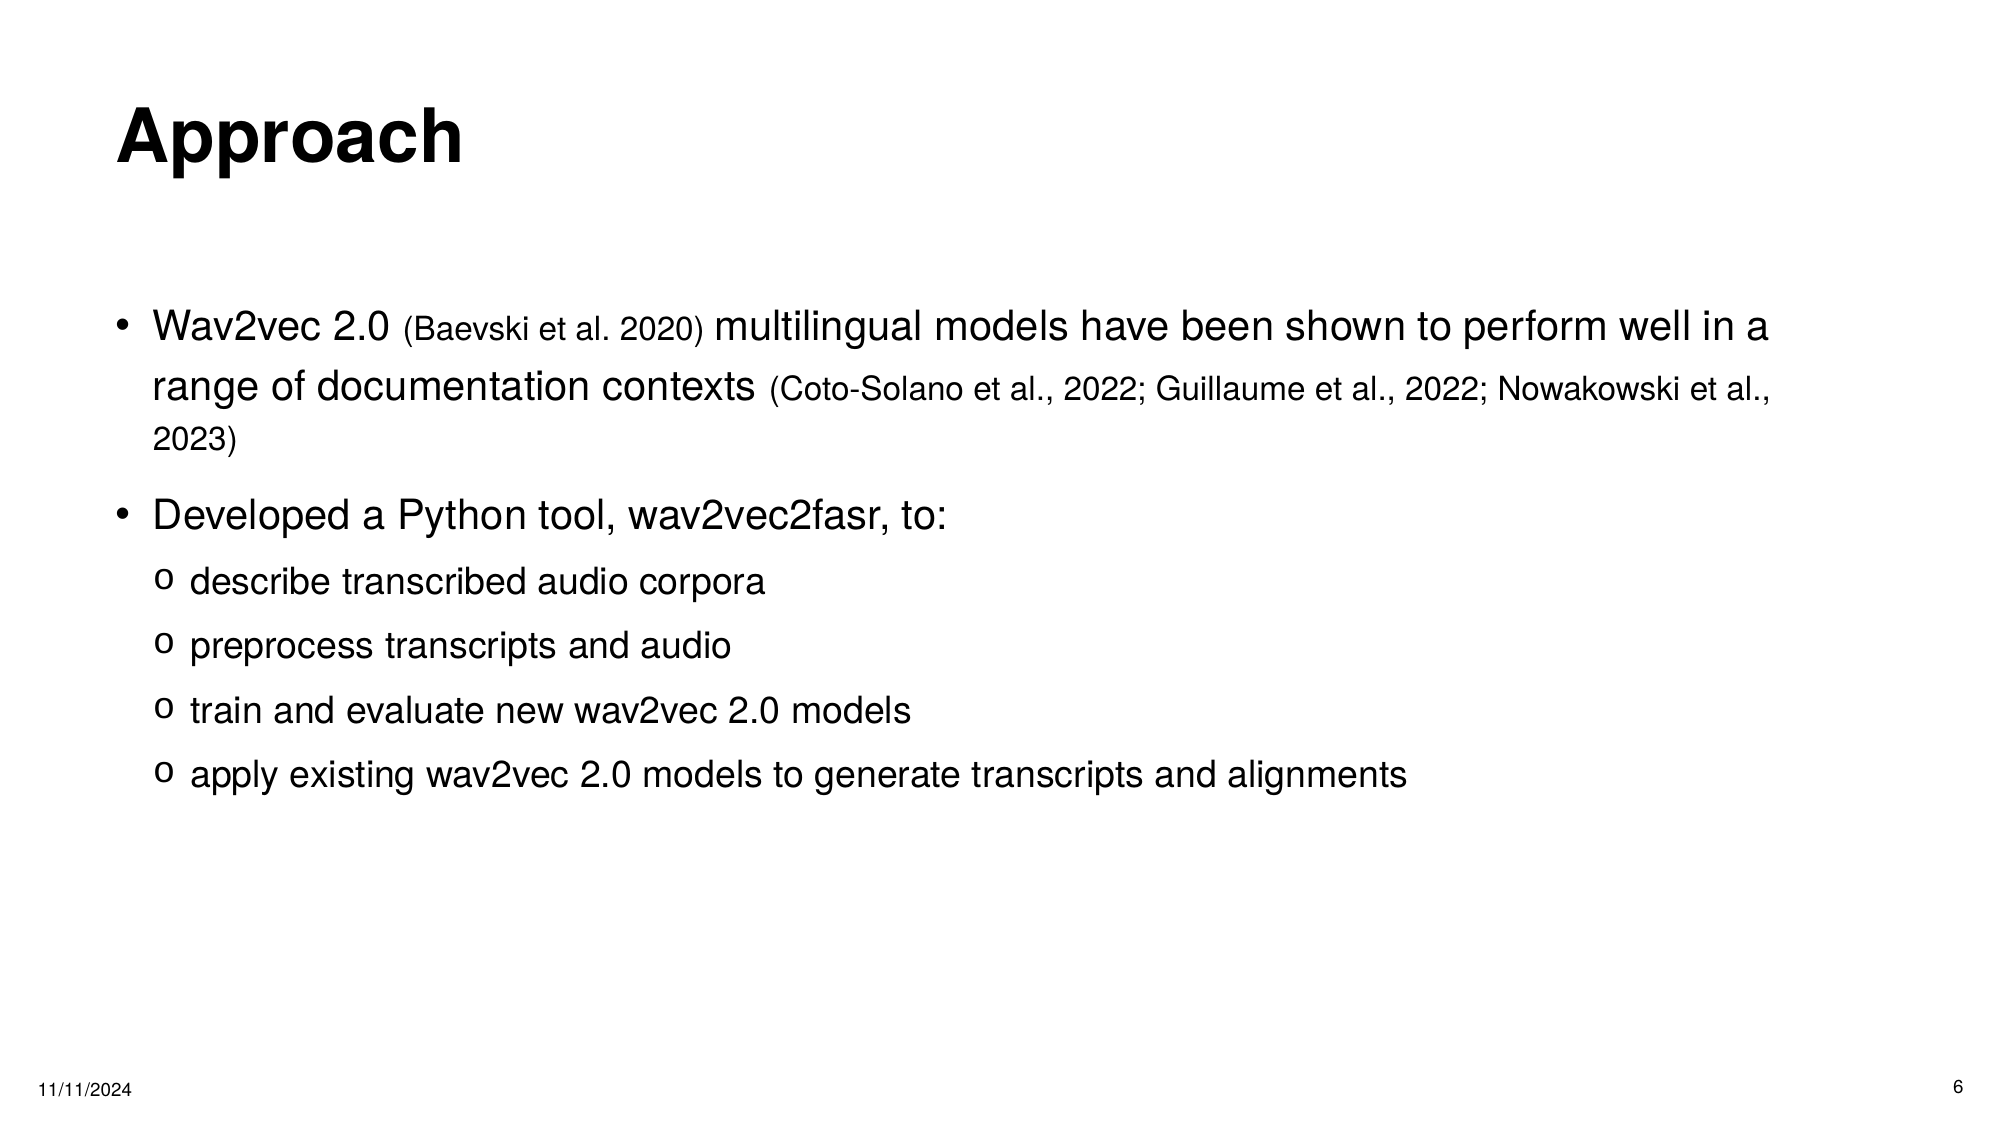

# Approach
Wav2vec 2.0 (Baevski et al. 2020) multilingual models have been shown to perform well in a range of documentation contexts (Coto-Solano et al., 2022; Guillaume et al., 2022; Nowakowski et al., 2023)
Developed a Python tool, wav2vec2fasr, to:
describe transcribed audio corpora
preprocess transcripts and audio
train and evaluate new wav2vec 2.0 models
apply existing wav2vec 2.0 models to generate transcripts and alignments

11/11/2024

6